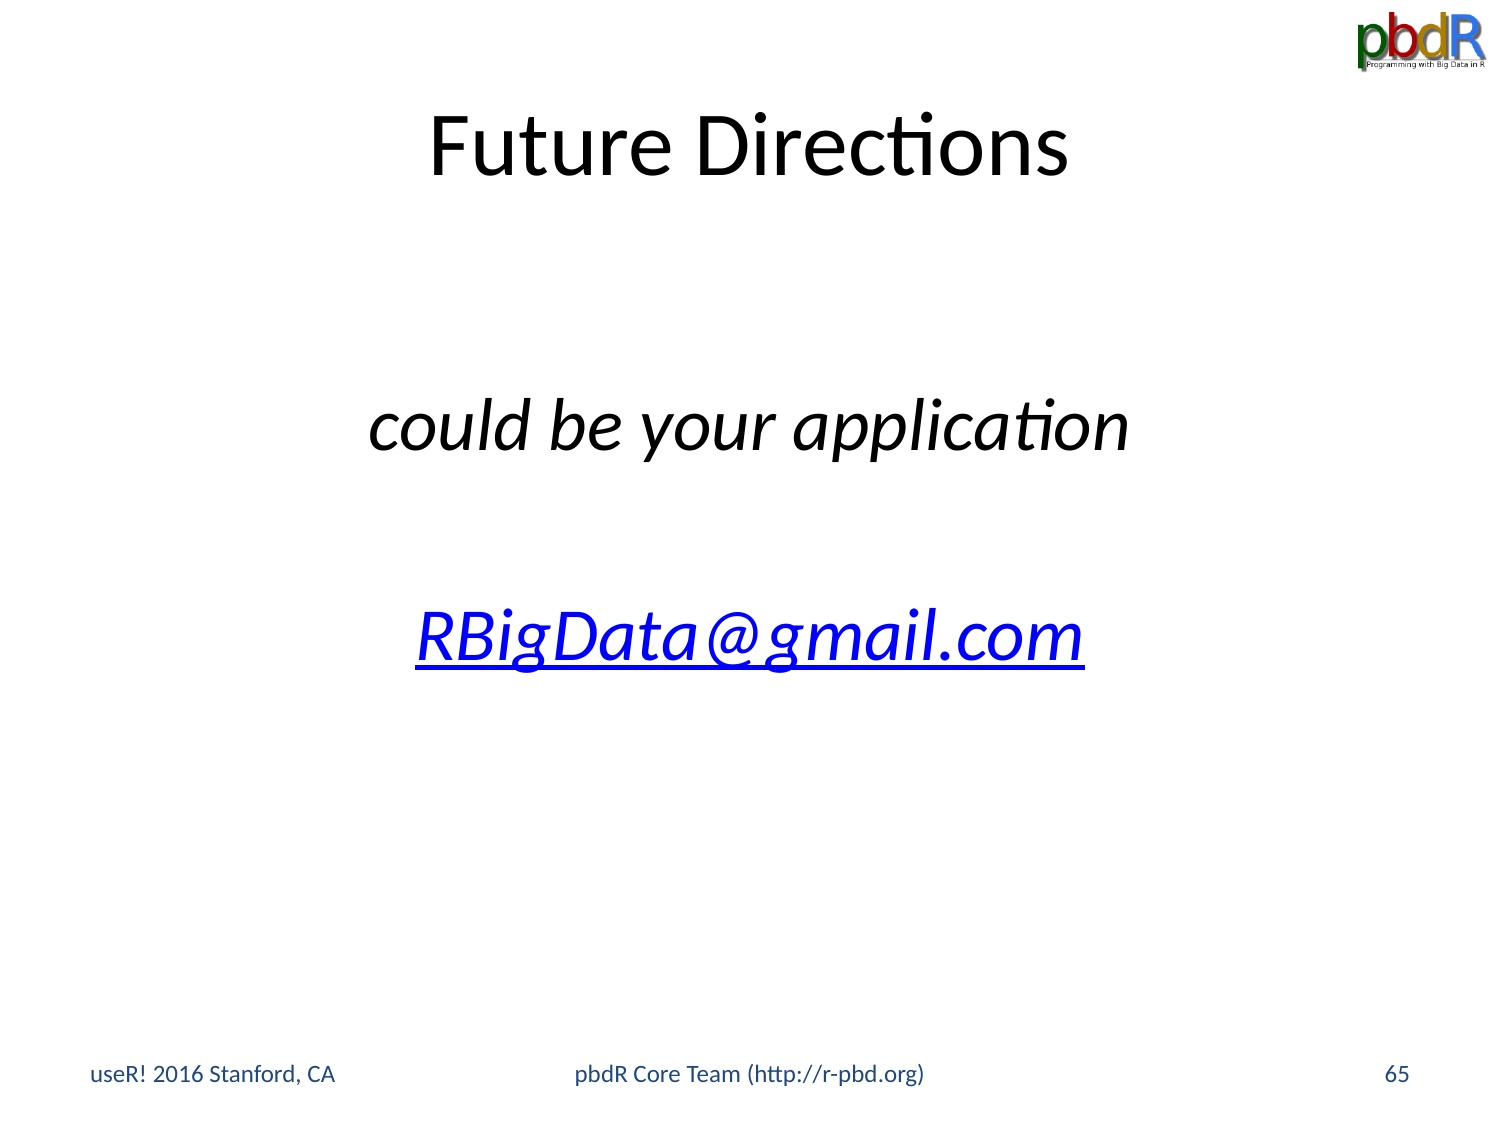

# Future Directions

could be your application

RBigData@gmail.com
useR! 2016 Stanford, CA
pbdR Core Team (http://r-pbd.org)
65